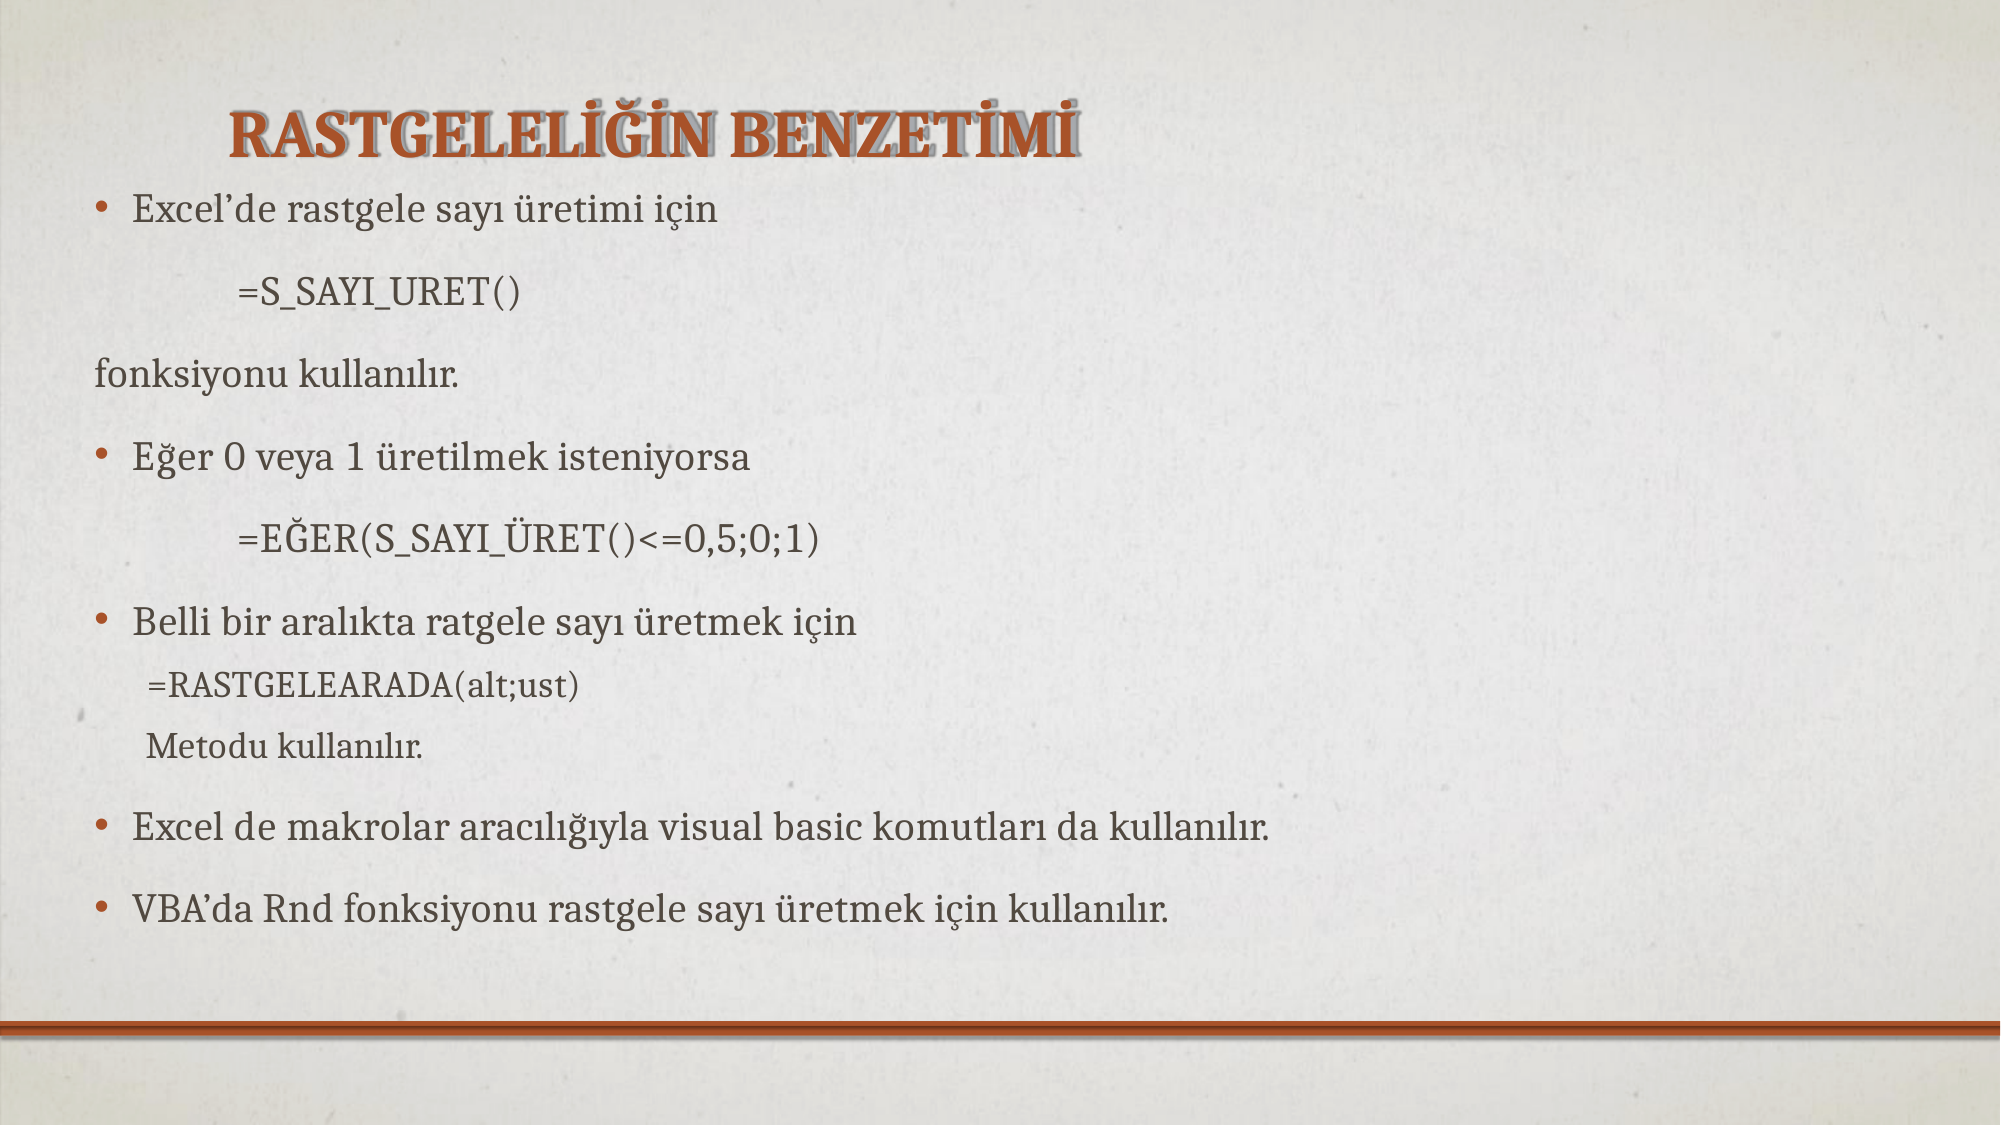

# RASTGELELİĞİN BENZETİMİ
Excel’de rastgele sayı üretimi için
=S_SAYI_URET()
fonksiyonu kullanılır.
Eğer 0 veya 1 üretilmek isteniyorsa
=EĞER(S_SAYI_ÜRET()<=0,5;0;1)
Belli bir aralıkta ratgele sayı üretmek için
=RASTGELEARADA(alt;ust)
Metodu kullanılır.
Excel de makrolar aracılığıyla visual basic komutları da kullanılır.
VBA’da Rnd fonksiyonu rastgele sayı üretmek için kullanılır.